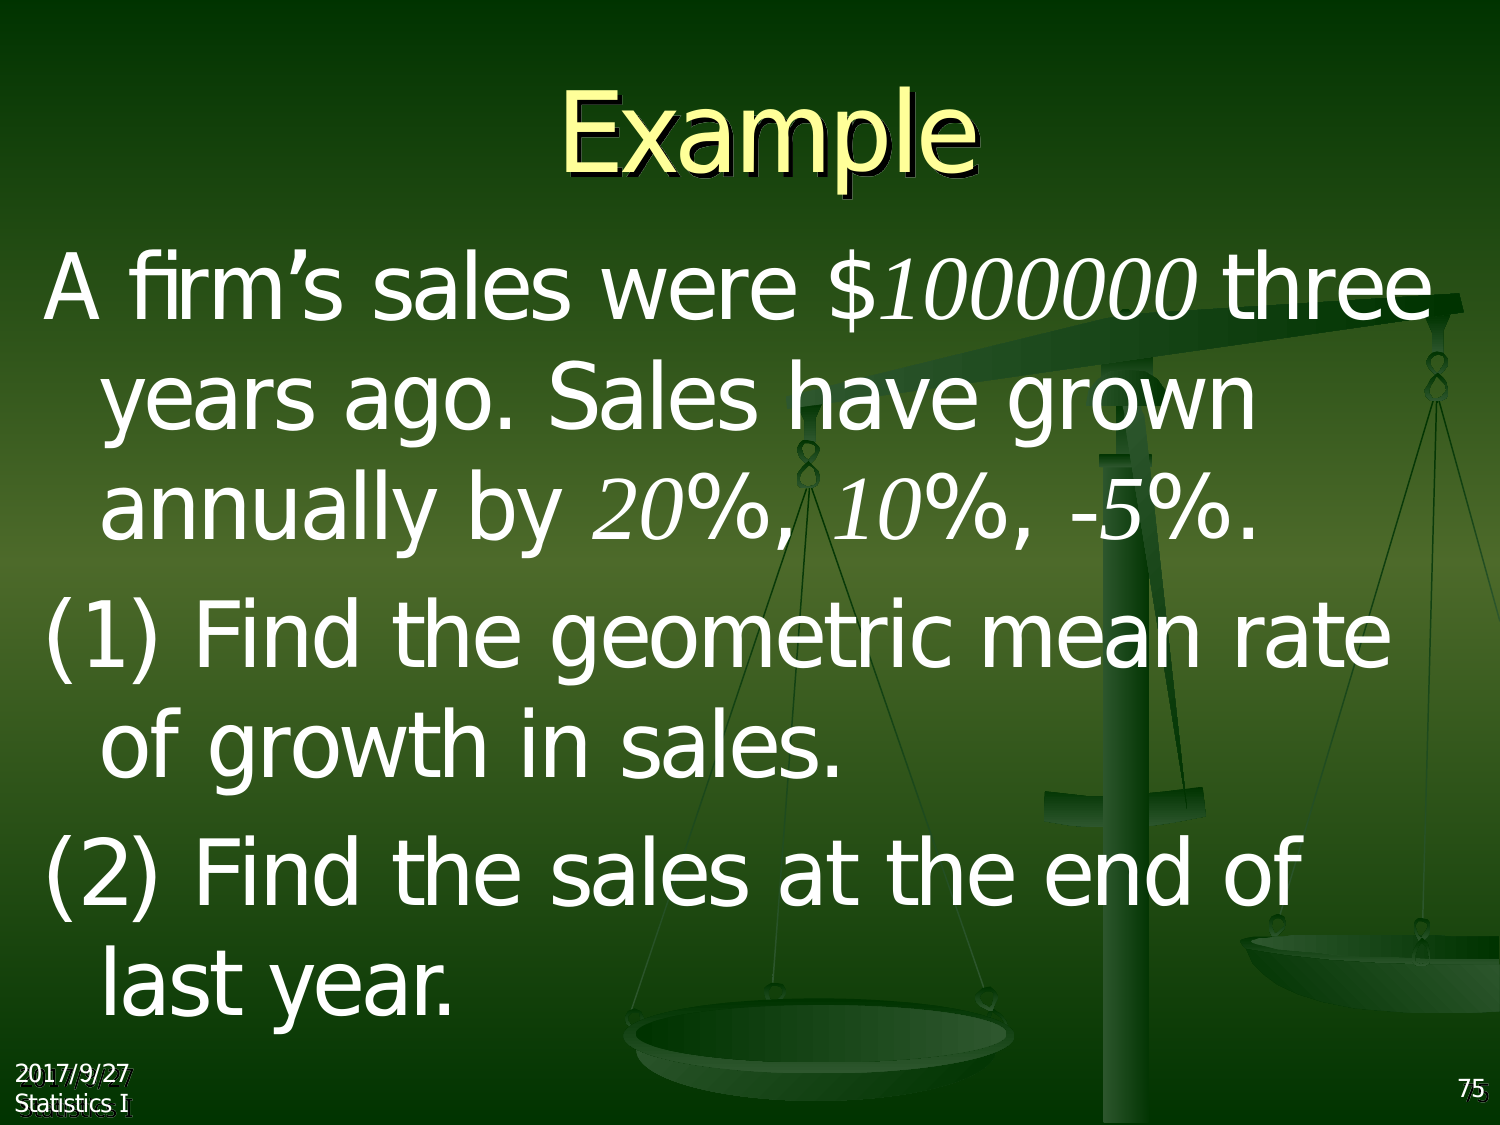

# Example
A firm’s sales were $1000000 three years ago. Sales have grown annually by 20%, 10%, -5%.
(1) Find the geometric mean rate of growth in sales.
(2) Find the sales at the end of last year.
2017/9/27
Statistics I
75